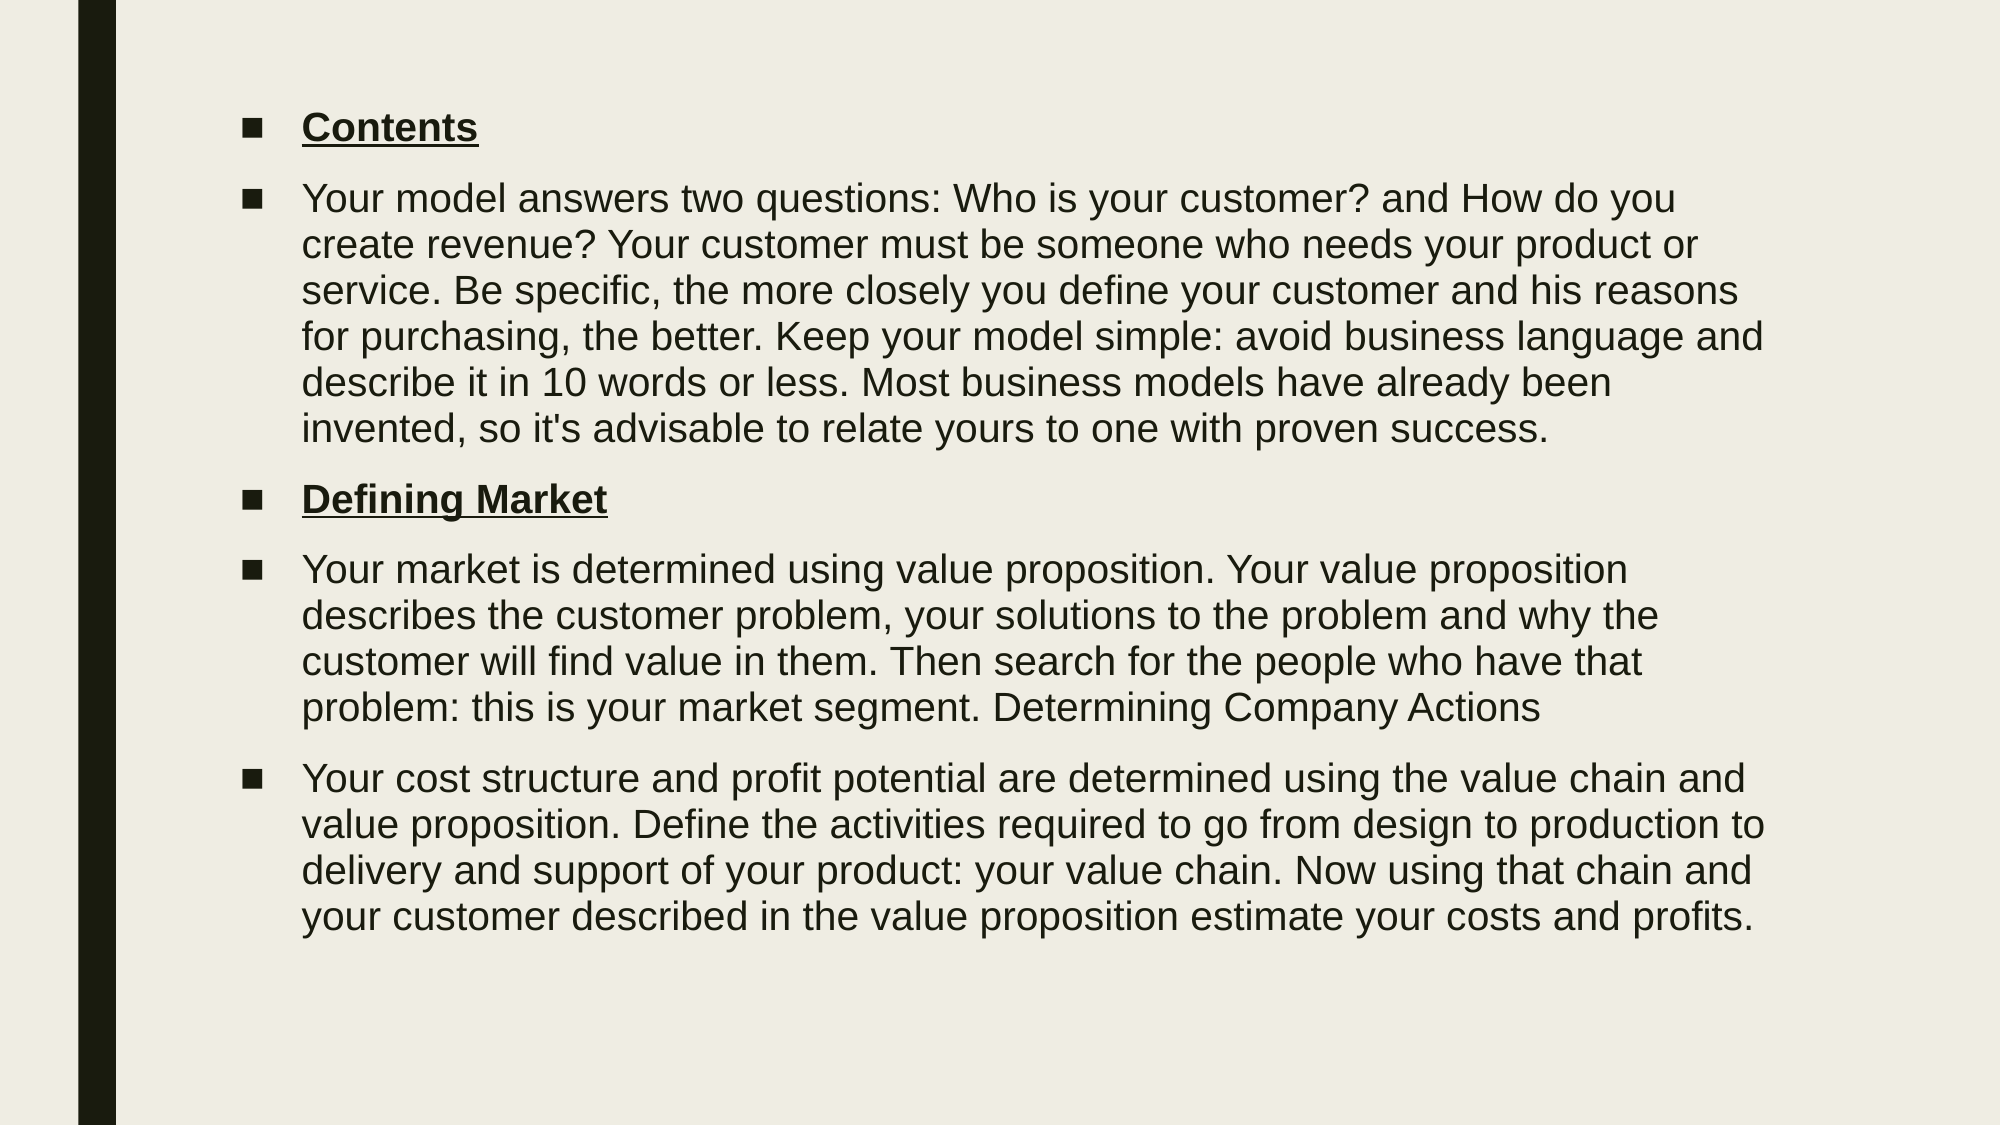

Contents
Your model answers two questions: Who is your customer? and How do you create revenue? Your customer must be someone who needs your product or service. Be specific, the more closely you define your customer and his reasons for purchasing, the better. Keep your model simple: avoid business language and describe it in 10 words or less. Most business models have already been invented, so it's advisable to relate yours to one with proven success.
Defining Market
Your market is determined using value proposition. Your value proposition describes the customer problem, your solutions to the problem and why the customer will find value in them. Then search for the people who have that problem: this is your market segment. Determining Company Actions
Your cost structure and profit potential are determined using the value chain and value proposition. Define the activities required to go from design to production to delivery and support of your product: your value chain. Now using that chain and your customer described in the value proposition estimate your costs and profits.